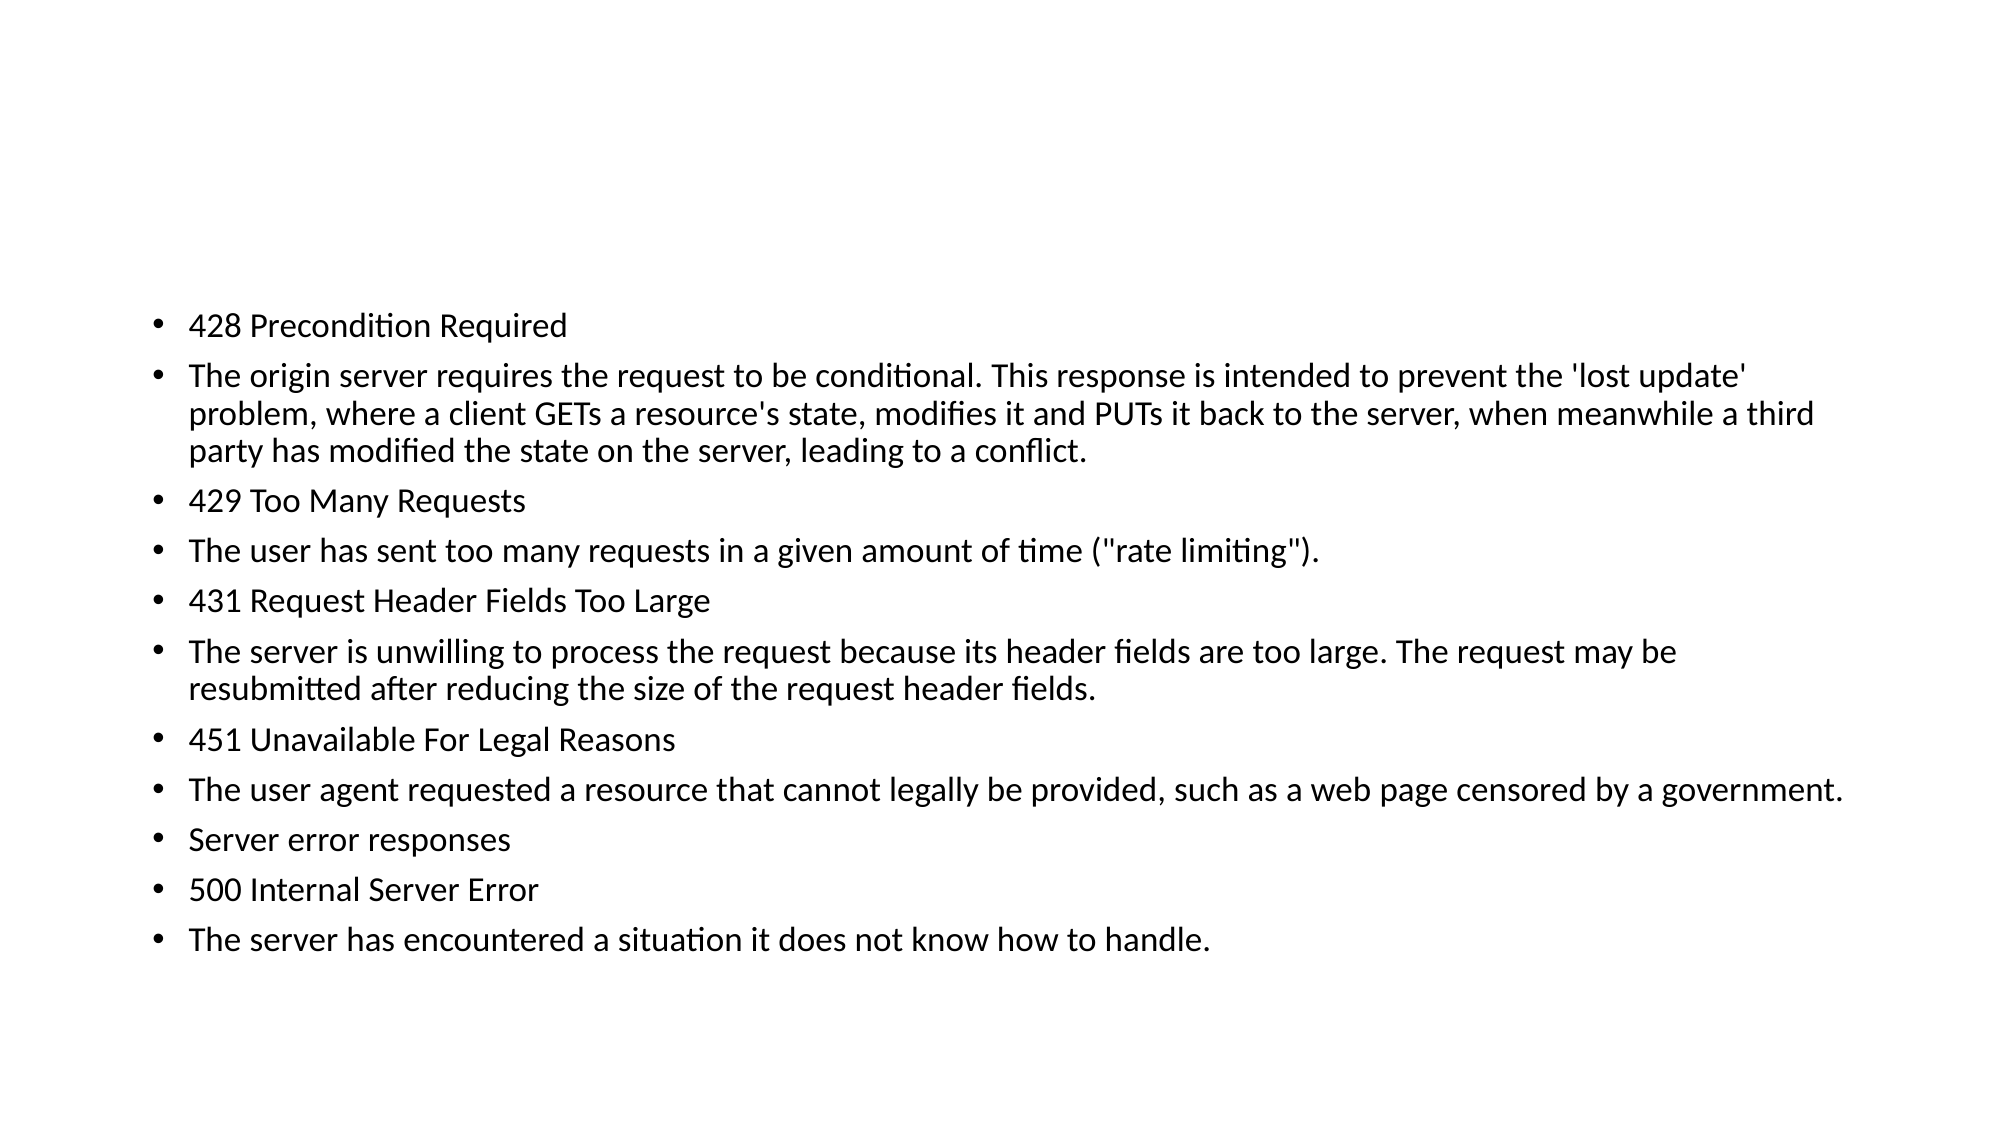

#
428 Precondition Required
The origin server requires the request to be conditional. This response is intended to prevent the 'lost update' problem, where a client GETs a resource's state, modifies it and PUTs it back to the server, when meanwhile a third party has modified the state on the server, leading to a conflict.
429 Too Many Requests
The user has sent too many requests in a given amount of time ("rate limiting").
431 Request Header Fields Too Large
The server is unwilling to process the request because its header fields are too large. The request may be resubmitted after reducing the size of the request header fields.
451 Unavailable For Legal Reasons
The user agent requested a resource that cannot legally be provided, such as a web page censored by a government.
Server error responses
500 Internal Server Error
The server has encountered a situation it does not know how to handle.